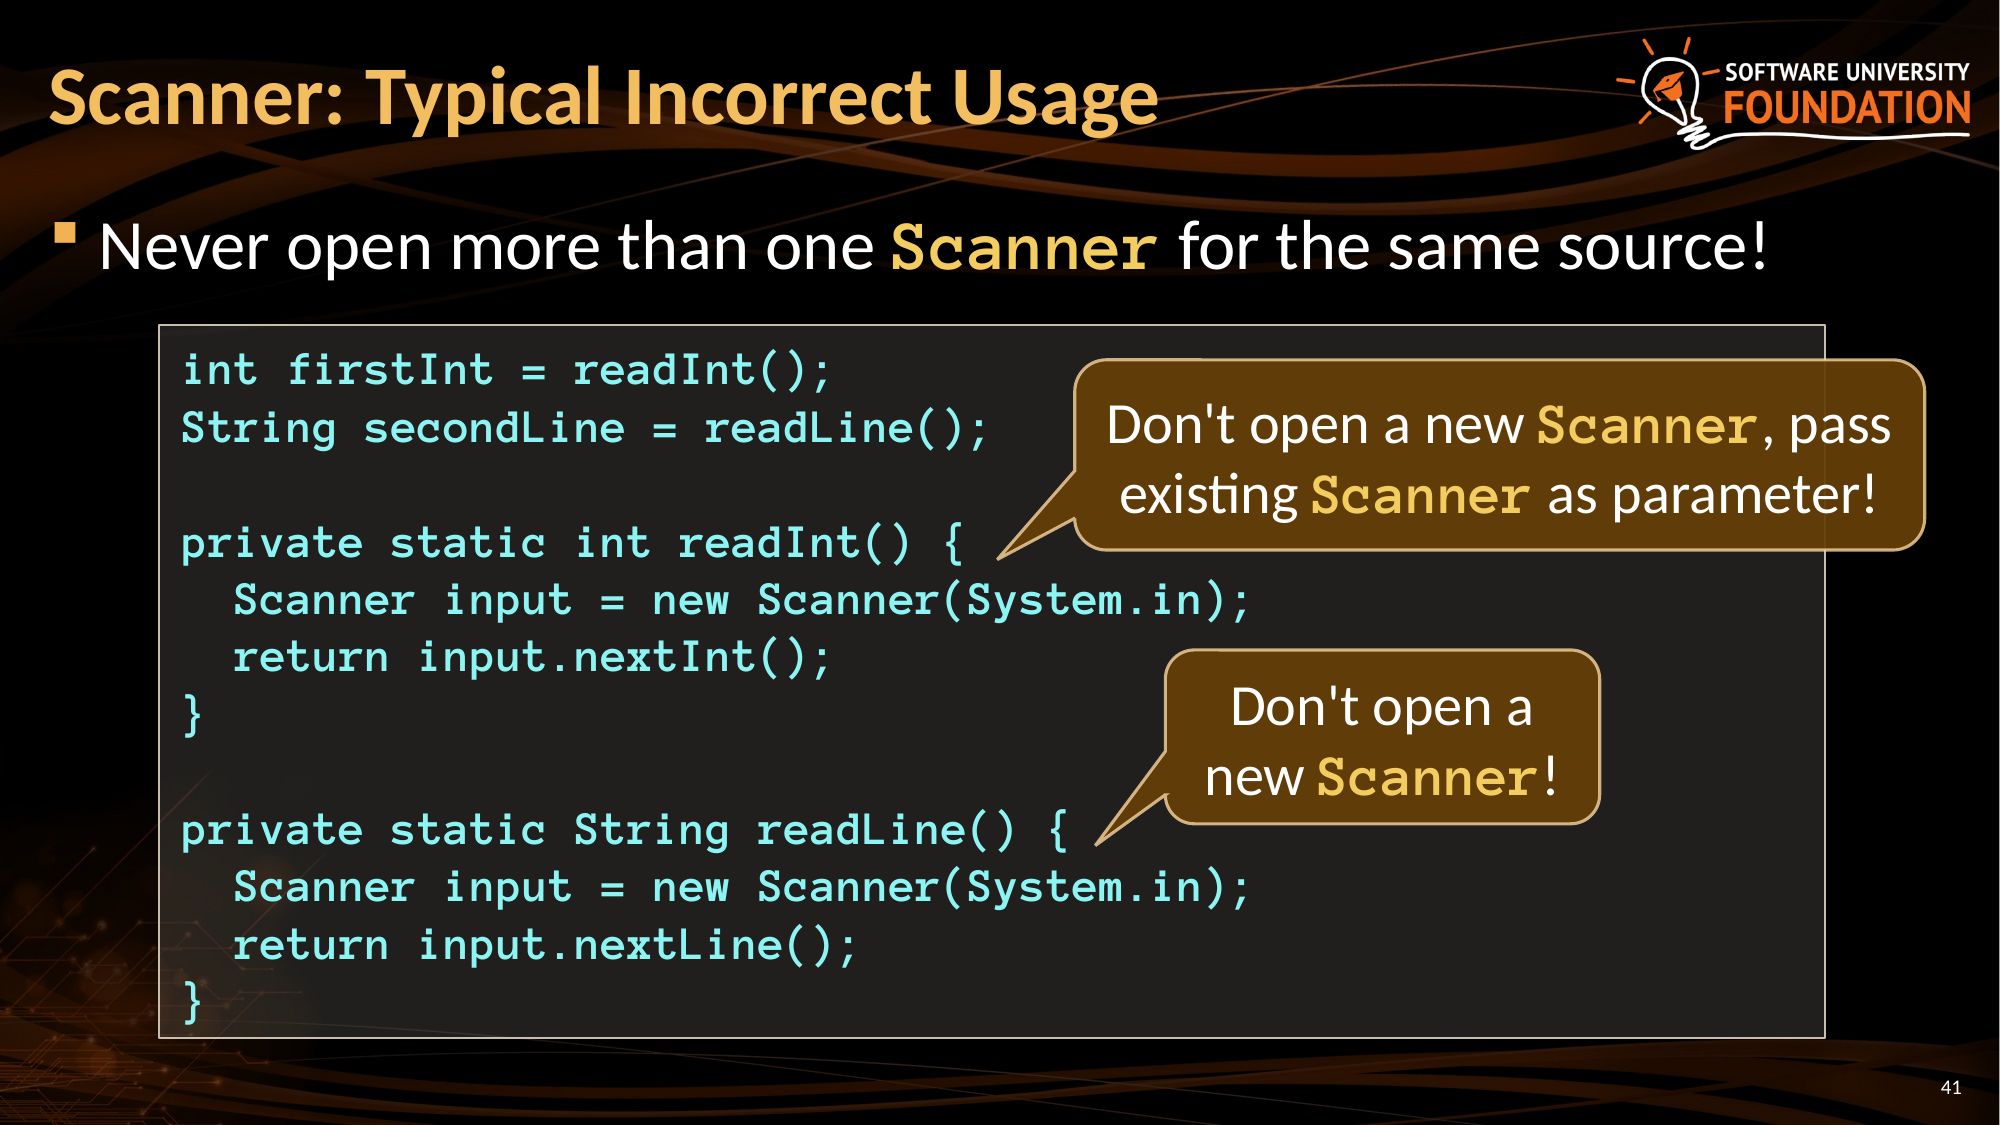

# Scanner: Typical Incorrect Usage
Never open more than one Scanner for the same source!
int firstInt = readInt();
String secondLine = readLine();

private static int readInt() {
  Scanner input = new Scanner(System.in);
  return input.nextInt();
}

private static String readLine() {
  Scanner input = new Scanner(System.in);
  return input.nextLine();
}
Don't open a new Scanner, pass existing Scanner as parameter!
Don't open a new Scanner!
41